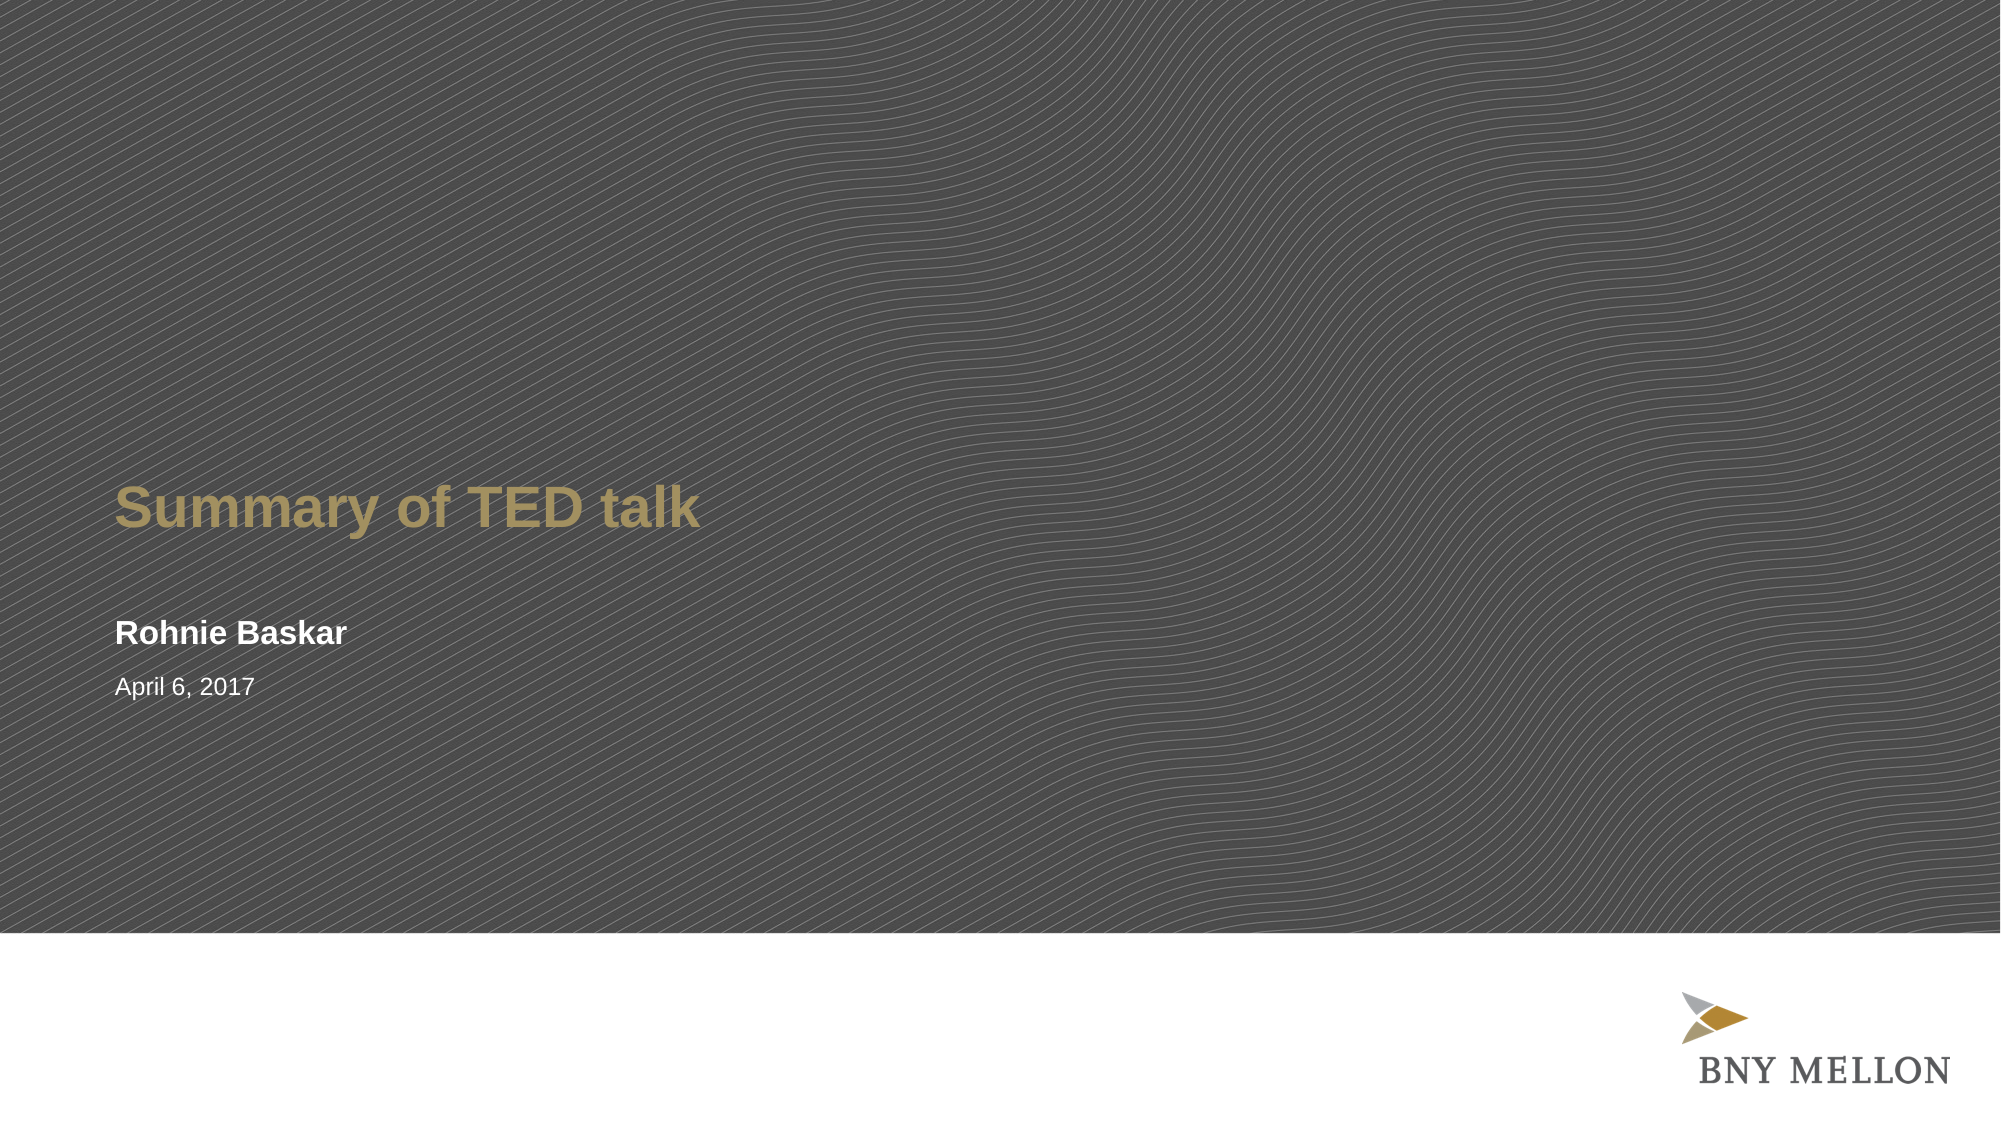

# Summary of TED talk
Rohnie Baskar
April 6, 2017